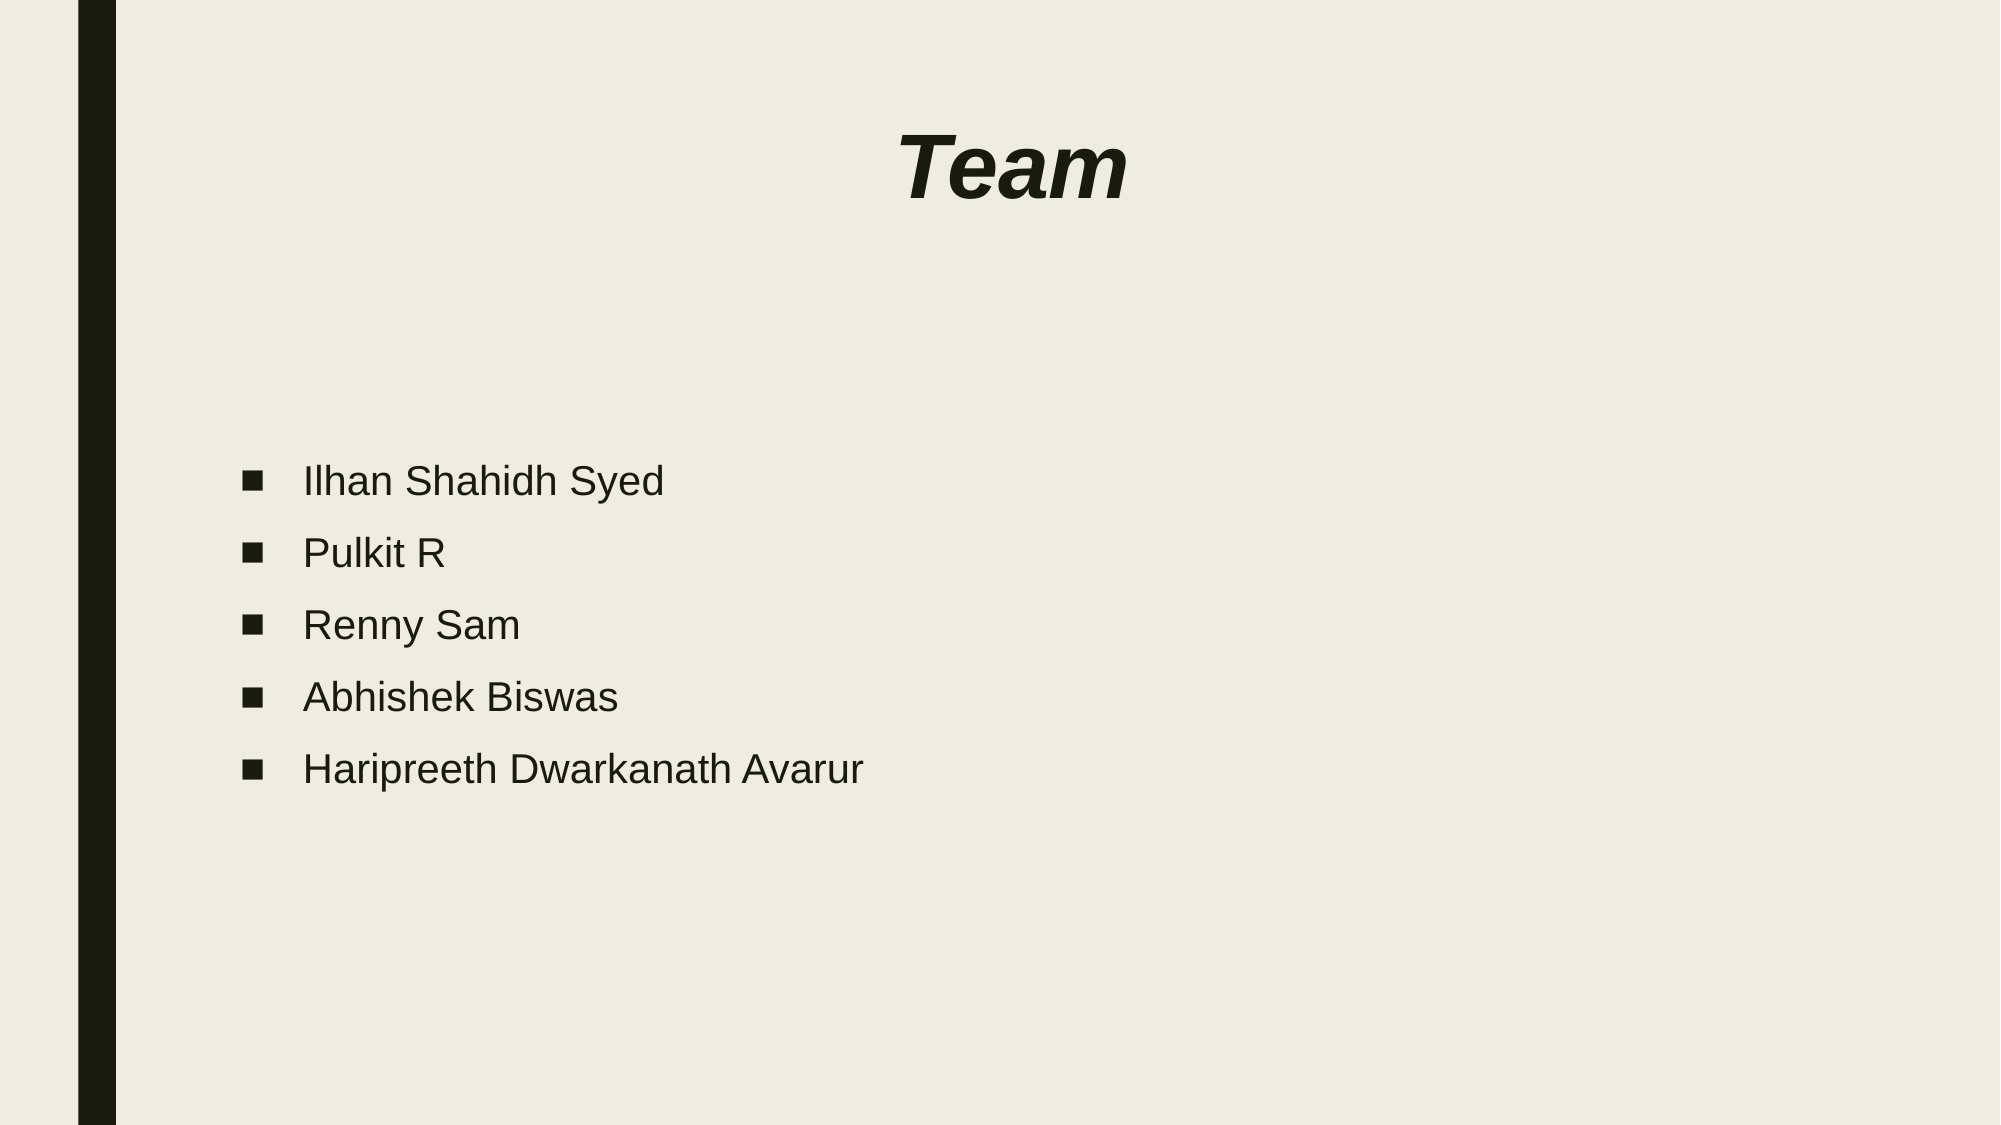

# Team

Ilhan Shahidh Syed
Pulkit R
Renny Sam
Abhishek Biswas
Haripreeth Dwarkanath Avarur